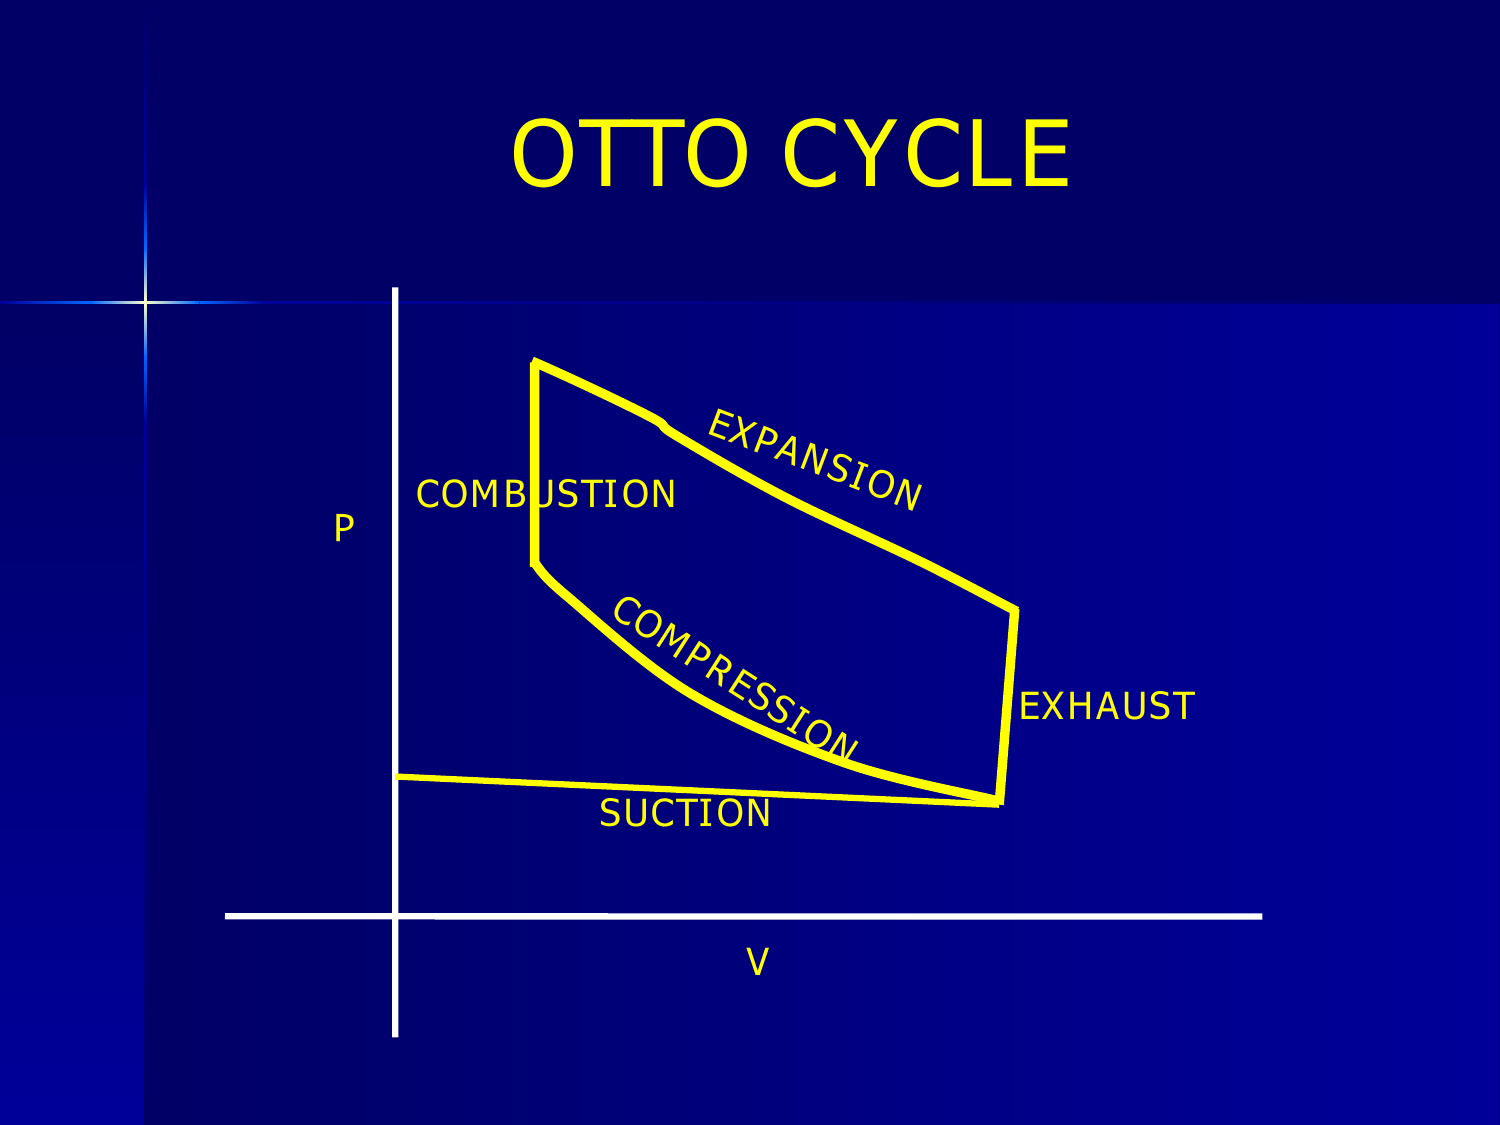

OTTO CYCLE

EXPANSION
COMBUSTION
P

COMPRESSION
EXHAUST

SUCTION

V